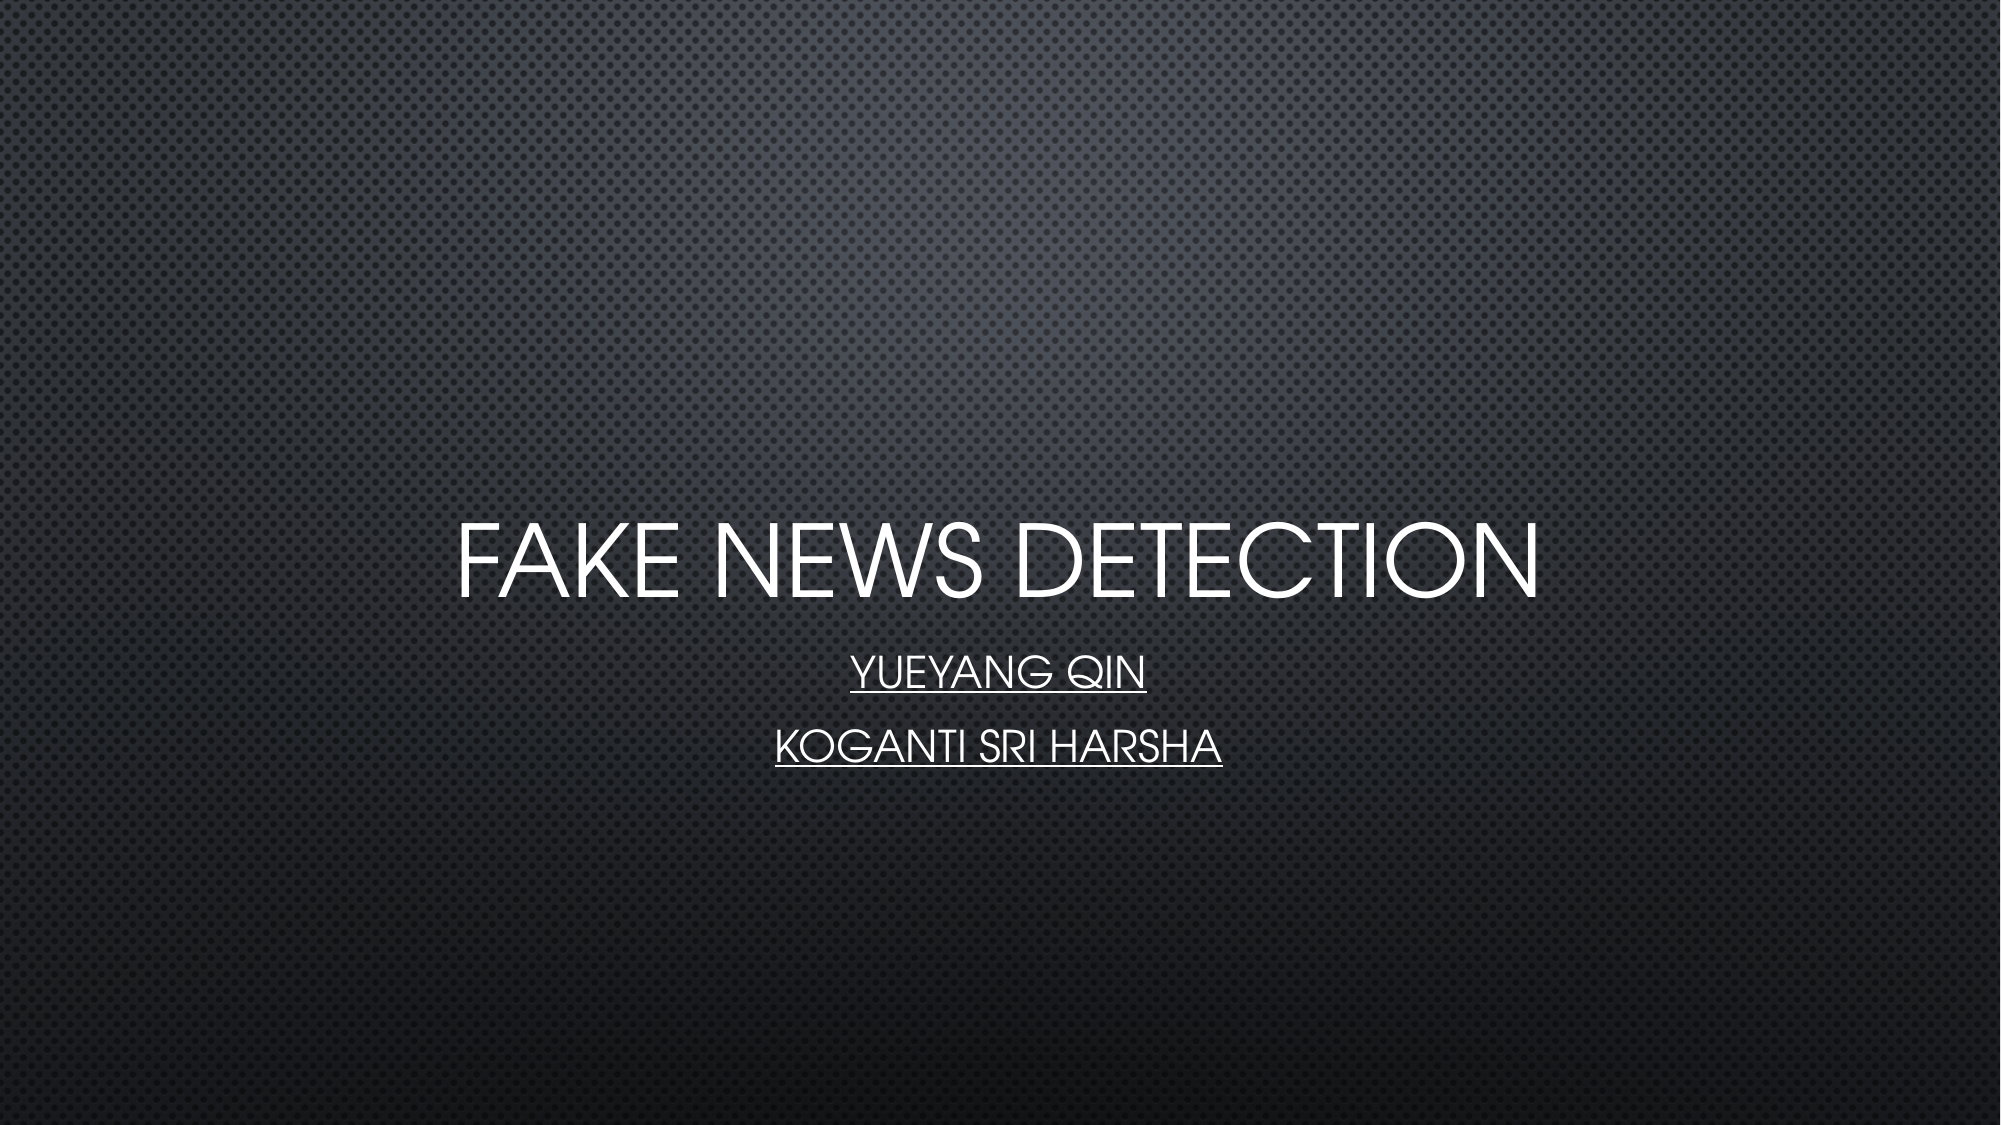

# Fake News Detection
Yueyang Qin
Koganti Sri Harsha